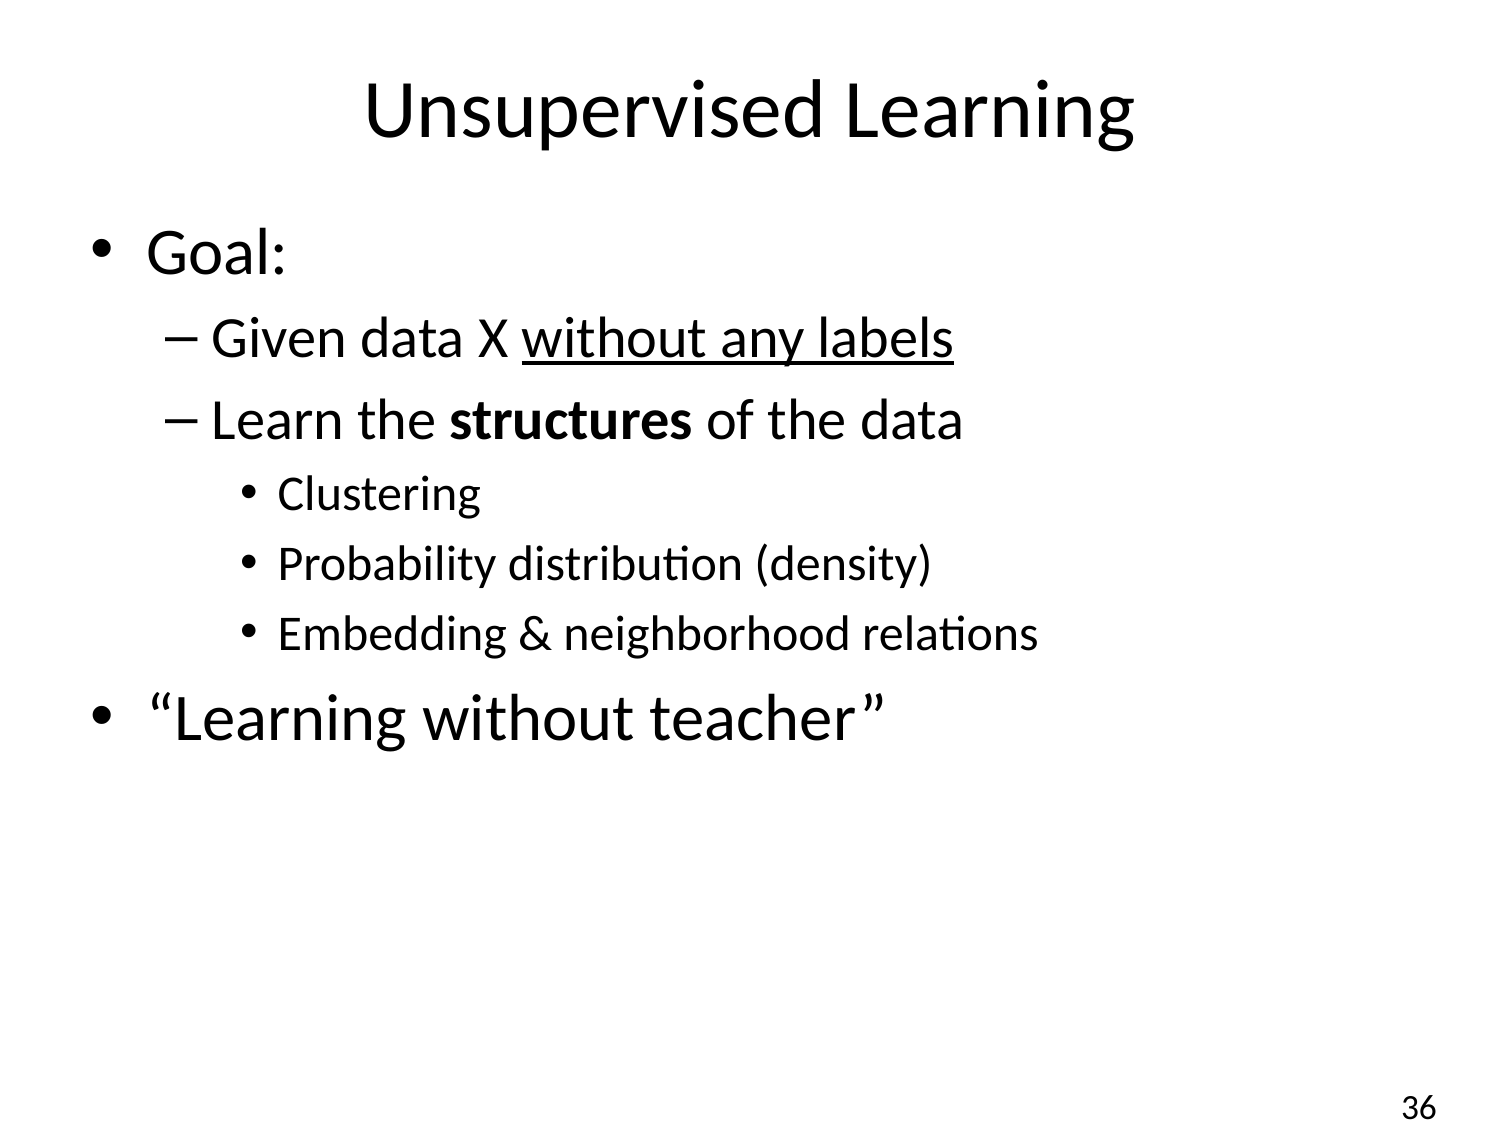

# Unsupervised Learning
Goal:
Given data X without any labels
Learn the structures of the data
Clustering
Probability distribution (density)
Embedding & neighborhood relations
“Learning without teacher”